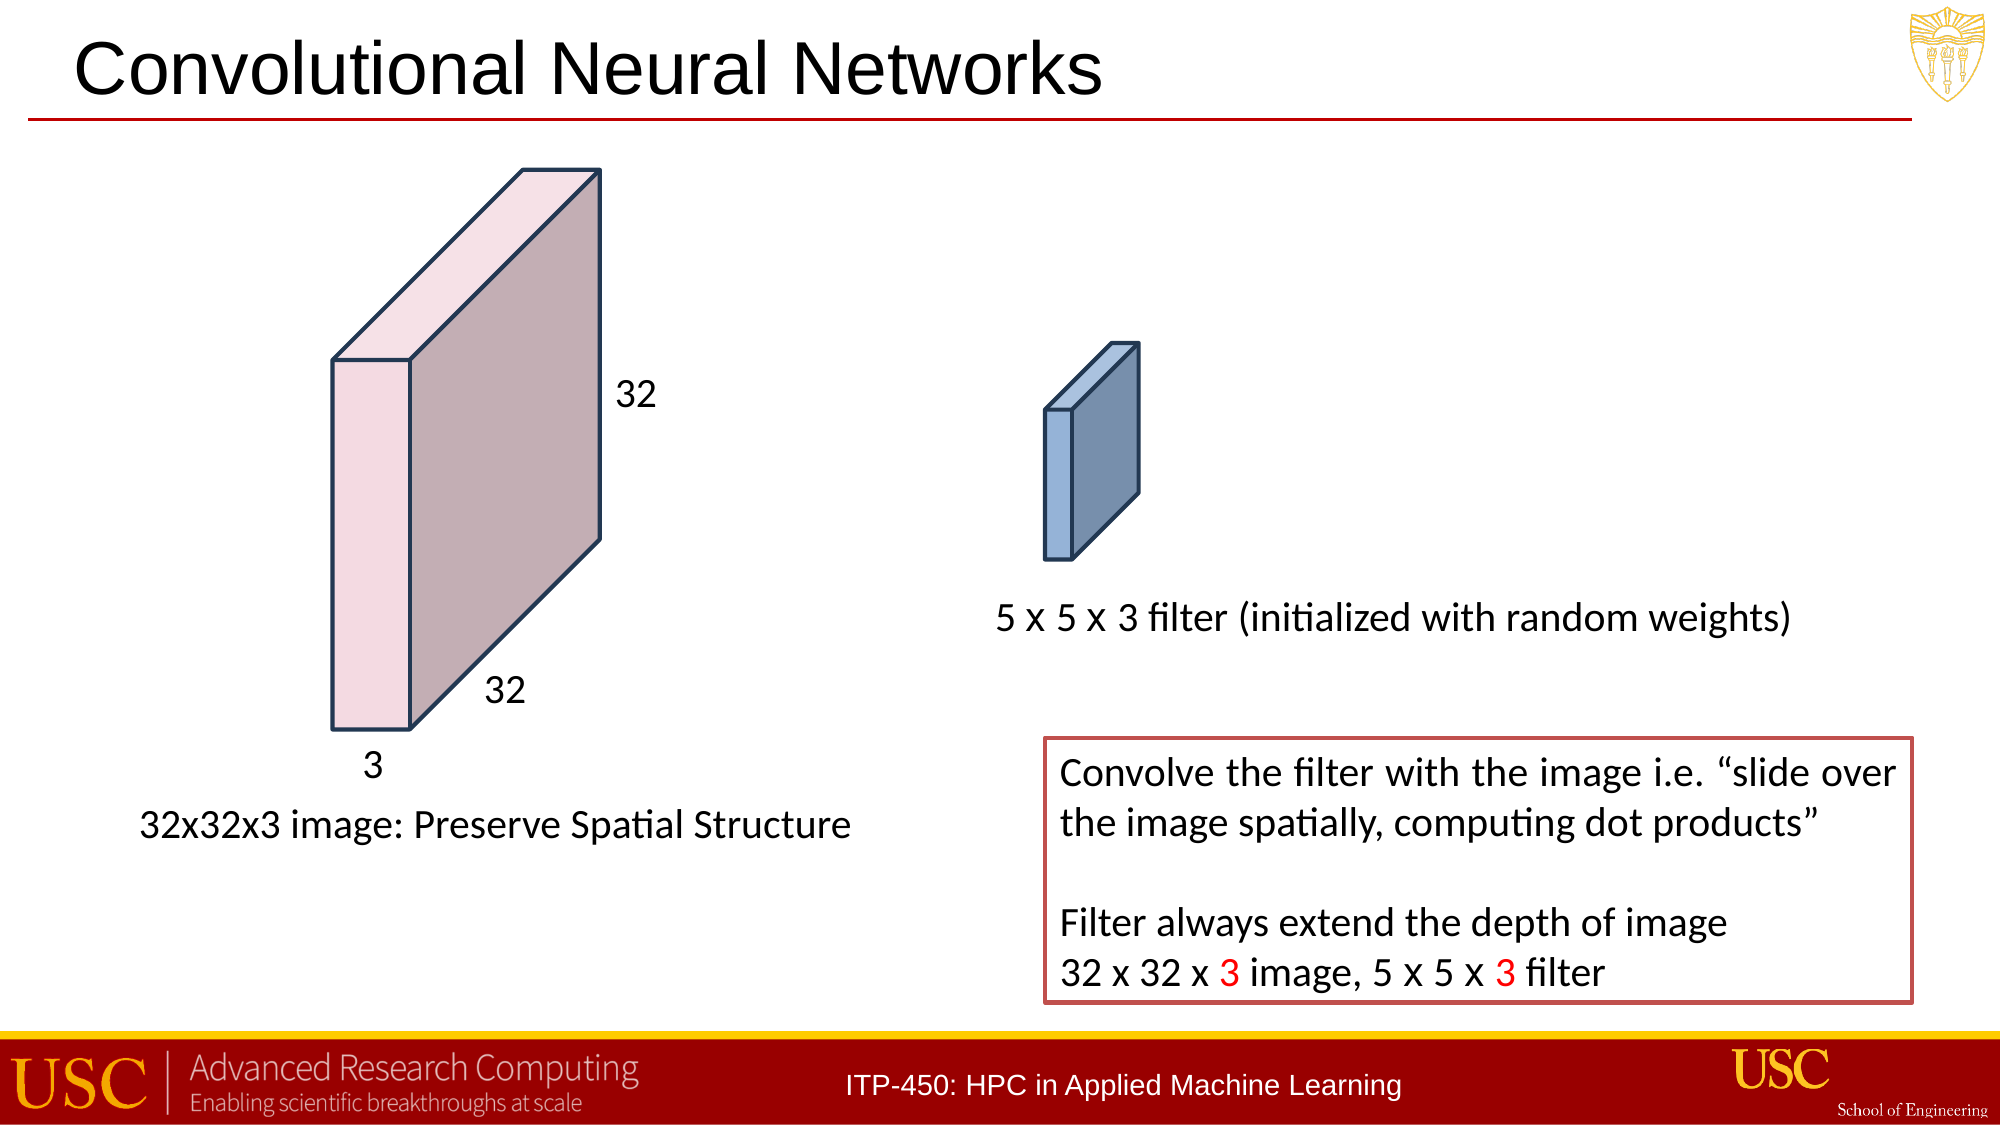

Convolutional Neural Networks

32
5 x 5 x 3 filter (initialized with random weights)
32
3
Convolve the filter with the image i.e. “slide over the image spatially, computing dot products”

Filter always extend the depth of image
32 x 32 x 3 image, 5 x 5 x 3 filter
32x32x3 image: Preserve Spatial Structure